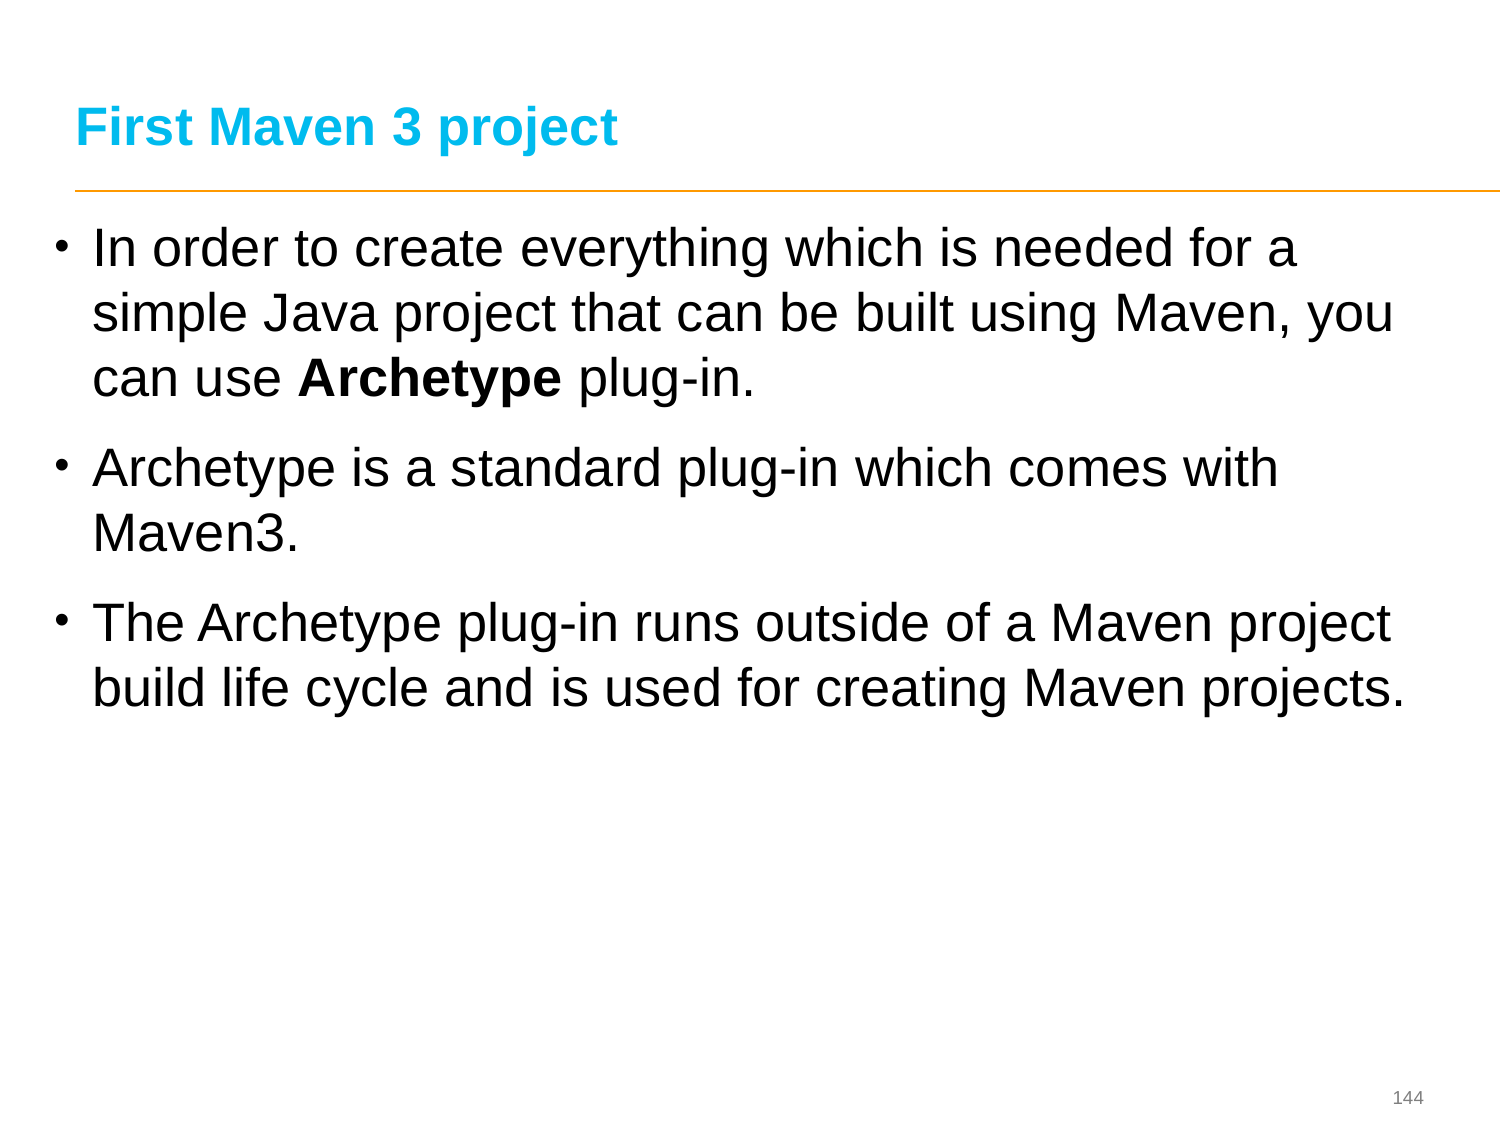

# First Maven 3 project
In order to create everything which is needed for a simple Java project that can be built using Maven, you can use Archetype plug-in.
Archetype is a standard plug-in which comes with Maven3.
The Archetype plug-in runs outside of a Maven project build life cycle and is used for creating Maven projects.